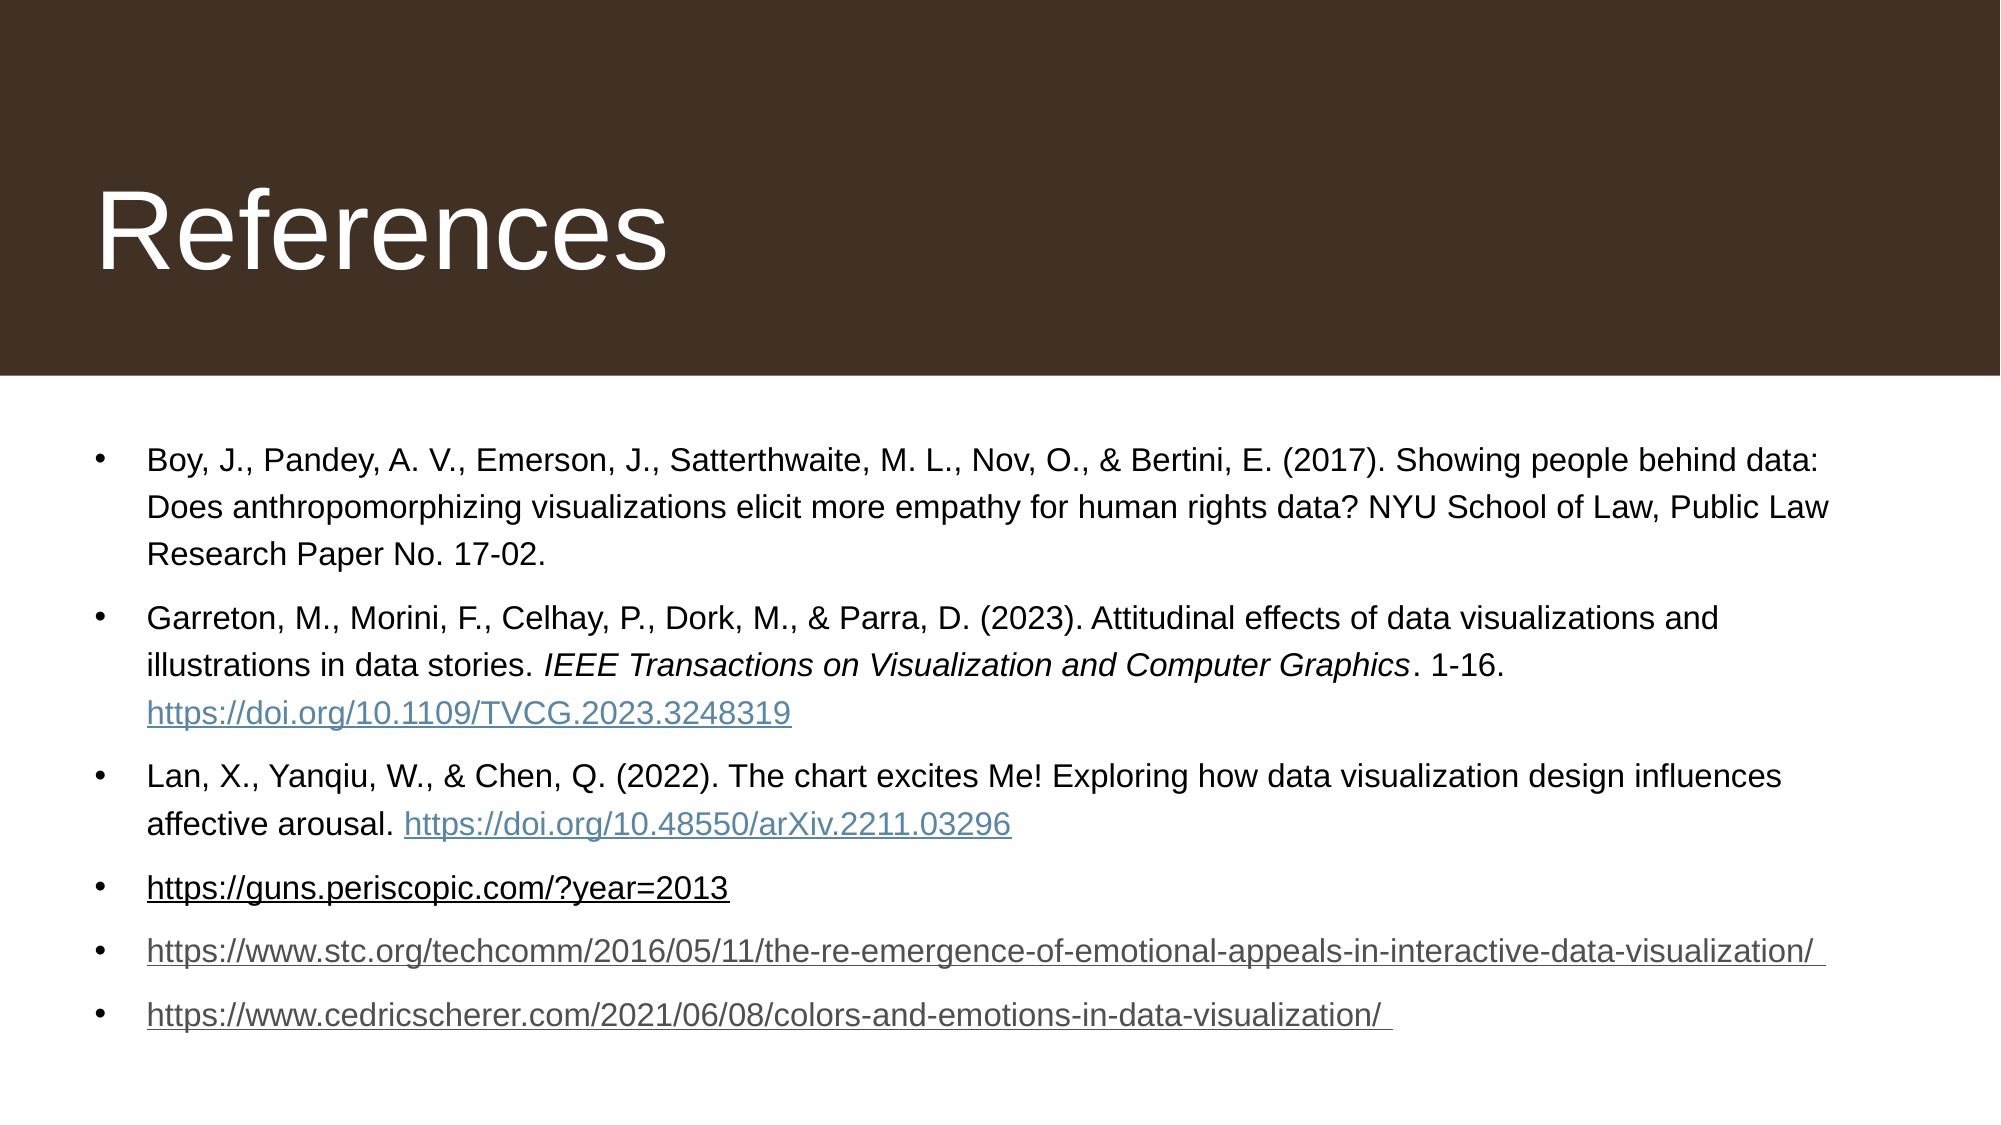

# References
Boy, J., Pandey, A. V., Emerson, J., Satterthwaite, M. L., Nov, O., & Bertini, E. (2017). Showing people behind data: Does anthropomorphizing visualizations elicit more empathy for human rights data? NYU School of Law, Public Law Research Paper No. 17-02.
Garreton, M., Morini, F., Celhay, P., Dork, M., & Parra, D. (2023). Attitudinal effects of data visualizations and illustrations in data stories. IEEE Transactions on Visualization and Computer Graphics. 1-16. https://doi.org/10.1109/TVCG.2023.3248319
Lan, X., Yanqiu, W., & Chen, Q. (2022). The chart excites Me! Exploring how data visualization design influences affective arousal. https://doi.org/10.48550/arXiv.2211.03296
https://guns.periscopic.com/?year=2013
https://www.stc.org/techcomm/2016/05/11/the-re-emergence-of-emotional-appeals-in-interactive-data-visualization/
https://www.cedricscherer.com/2021/06/08/colors-and-emotions-in-data-visualization/